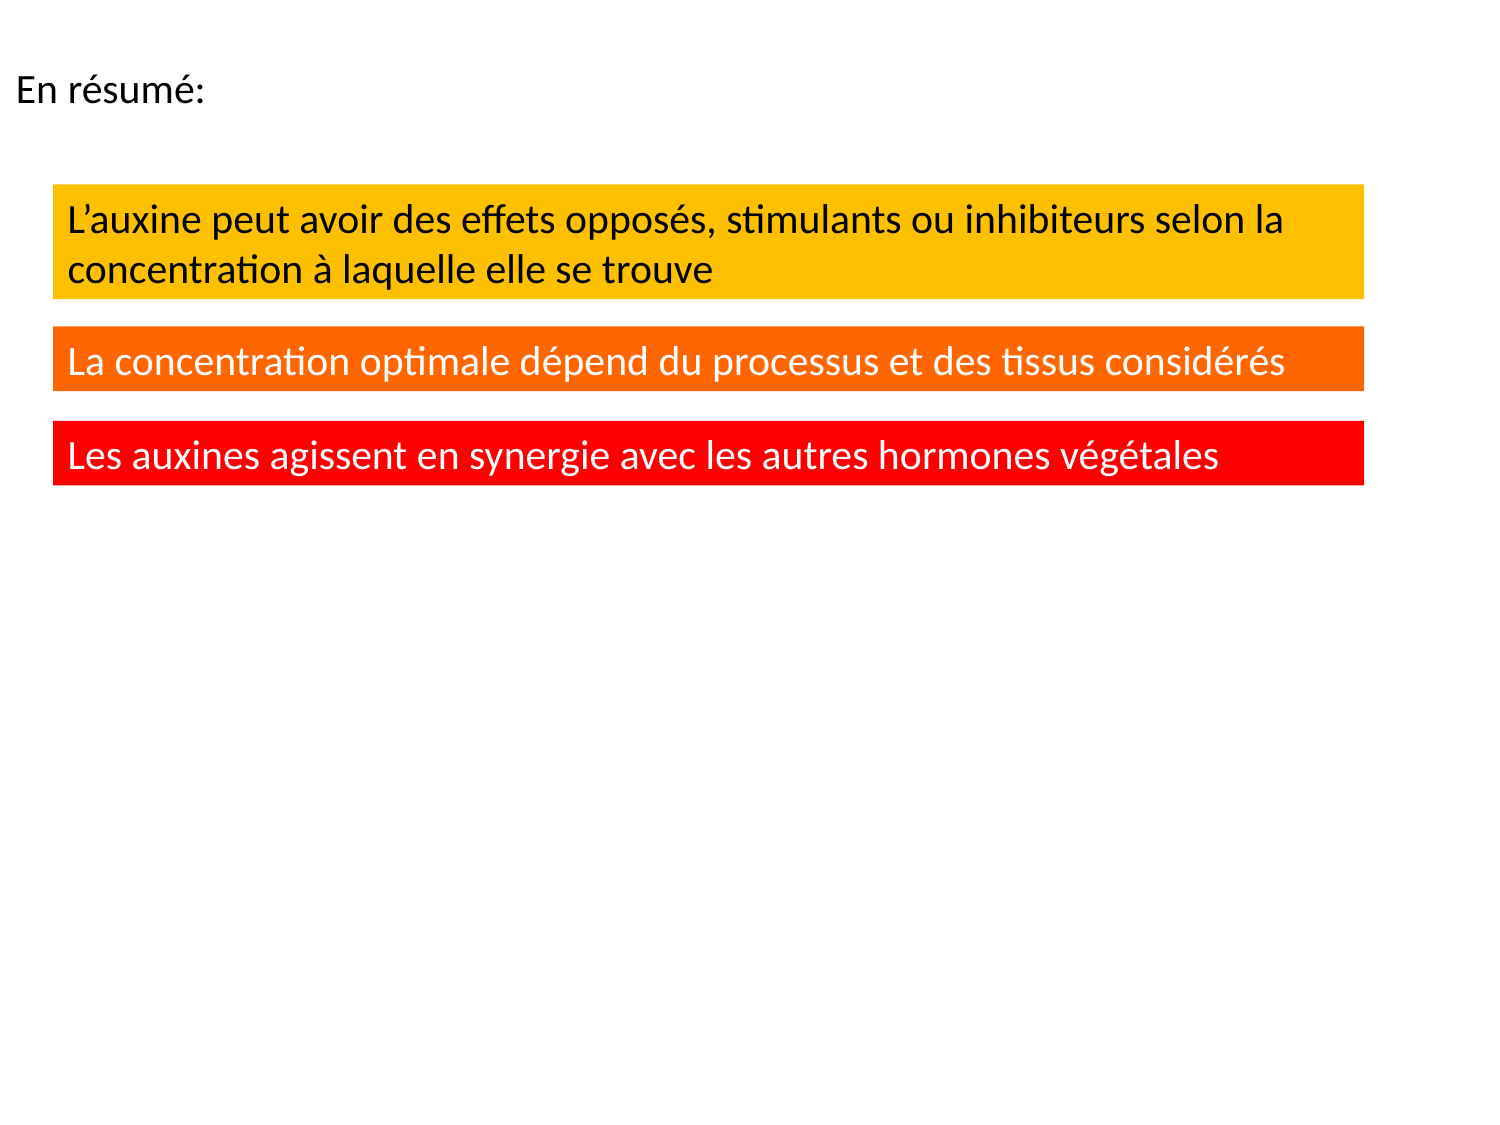

En résumé:
L’auxine peut avoir des effets opposés, stimulants ou inhibiteurs selon la concentration à laquelle elle se trouve
La concentration optimale dépend du processus et des tissus considérés
Les auxines agissent en synergie avec les autres hormones végétales